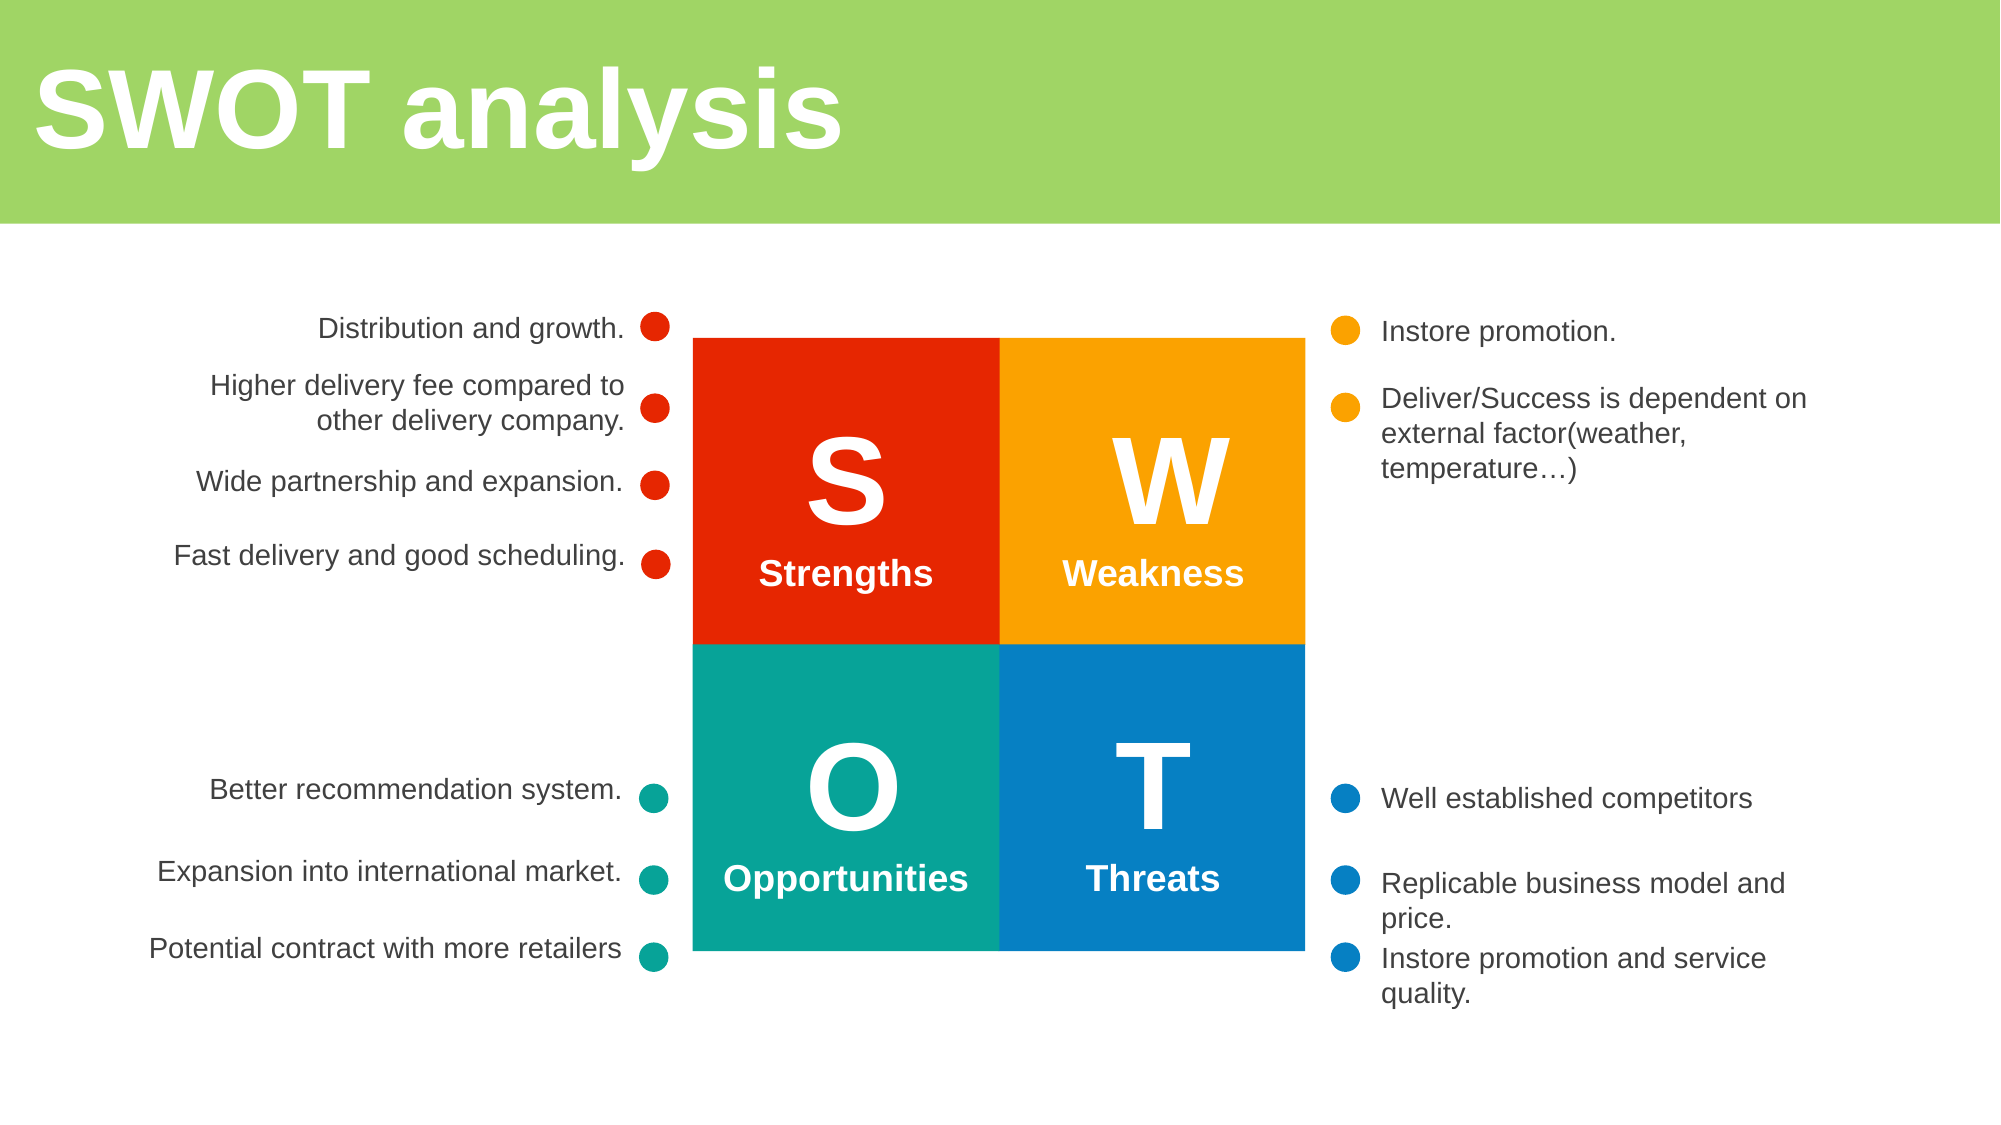

SWOT analysis
Distribution and growth.

Higher delivery fee compared to other delivery company.

Wide partnership and expansion.

Instore promotion.

Deliver/Success is dependent on external factor(weather, temperature…)

W
S
Fast delivery and good scheduling.
Weakness
Strengths

T
O
Better recommendation system.

Expansion into international market.

Potential contract with more retailers

Well established competitors

Replicable business model and price.

Instore promotion and service quality.

Threats
Opportunities